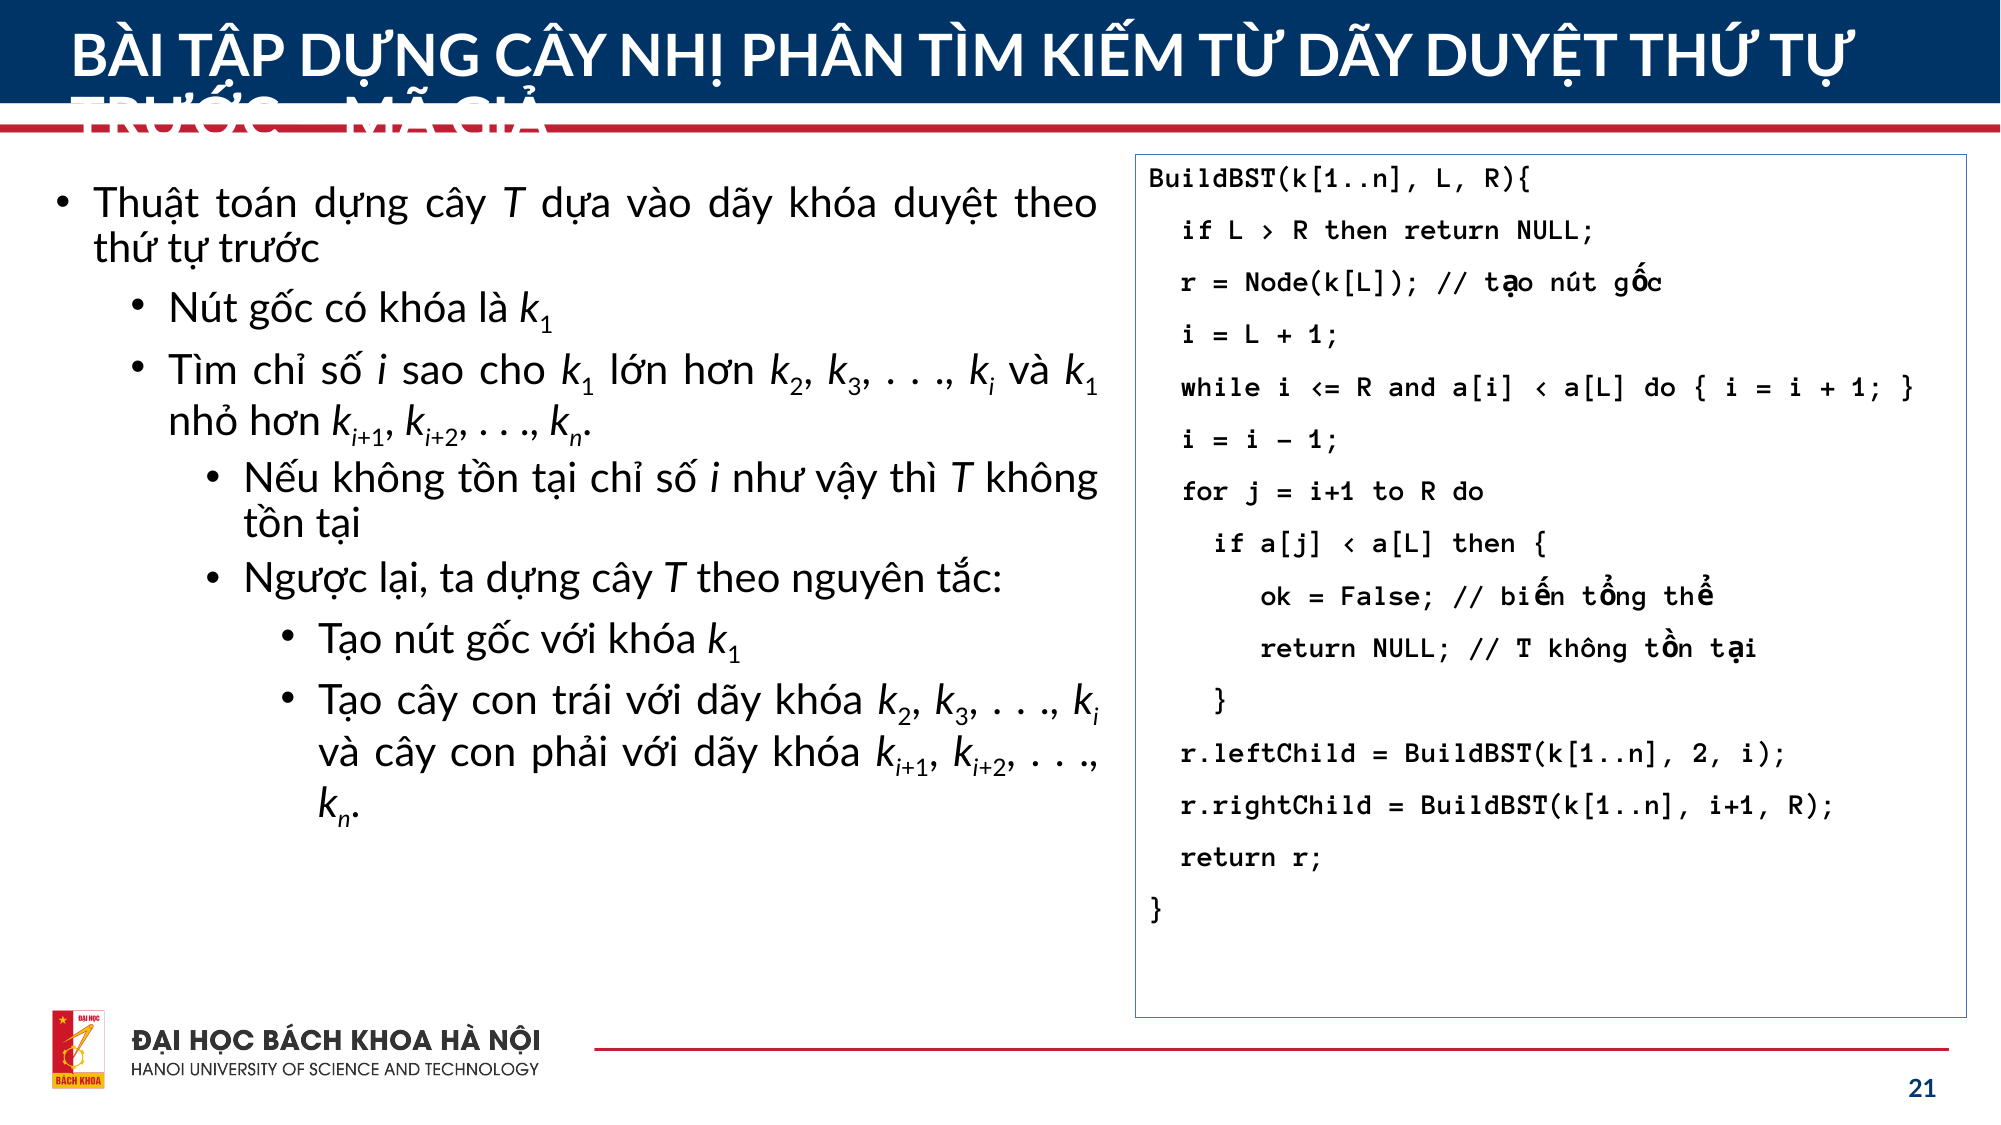

# BÀI TẬP DỰNG CÂY NHỊ PHÂN TÌM KIẾM TỪ DÃY DUYỆT THỨ TỰ TRƯỚC – MÃ GIẢ
BuildBST(k[1..n], L, R){
  if L > R then return NULL;
  r = Node(k[L]); // tạo nút gốc
  i = L + 1;
  while i <= R and a[i] < a[L] do { i = i + 1; }
  i = i – 1;
  for j = i+1 to R do
    if a[j] < a[L] then {
       ok = False; // biến tổng thể
       return NULL; // T không tồn tại
    }
  r.leftChild = BuildBST(k[1..n], 2, i);
  r.rightChild = BuildBST(k[1..n], i+1, R);
  return r;
}
Thuật toán dựng cây T dựa vào dãy khóa duyệt theo thứ tự trước
Nút gốc có khóa là k1
Tìm chỉ số i sao cho k1 lớn hơn k2, k3, . . ., ki và k1 nhỏ hơn ki+1, ki+2, . . ., kn.
Nếu không tồn tại chỉ số i như vậy thì T không tồn tại
Ngược lại, ta dựng cây T theo nguyên tắc:
Tạo nút gốc với khóa k1
Tạo cây con trái với dãy khóa k2, k3, . . ., ki và cây con phải với dãy khóa ki+1, ki+2, . . ., kn.
21